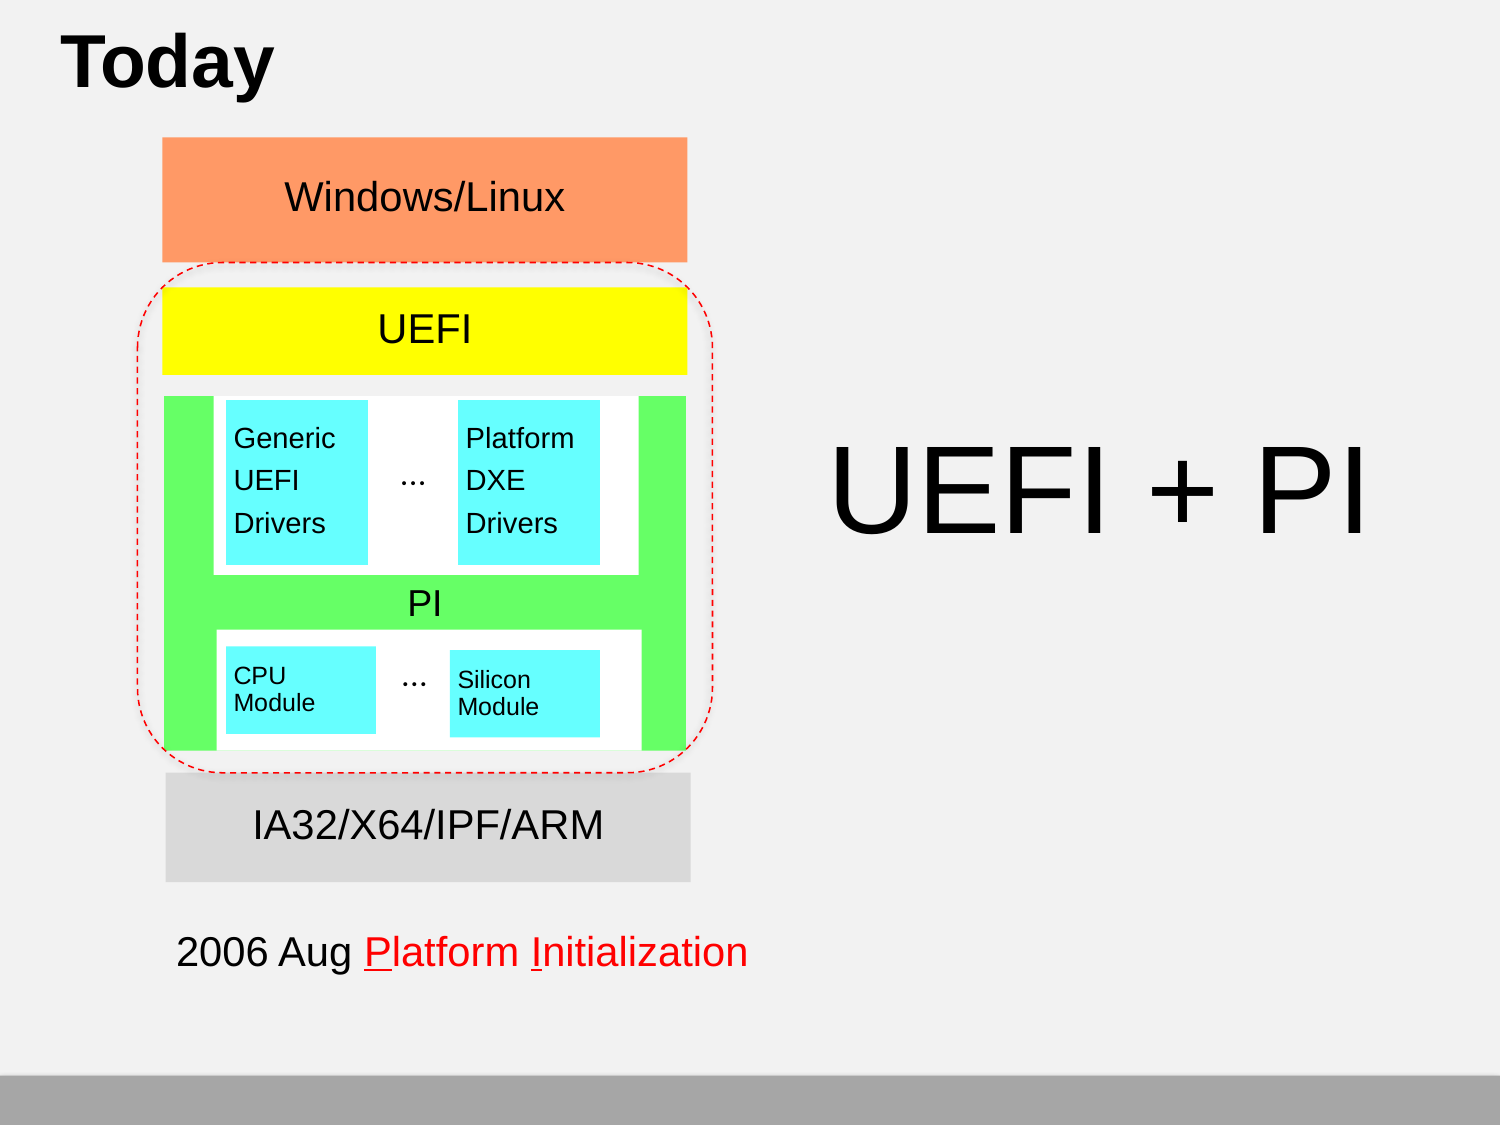

# Today
Windows/Linux

UEFI

PI

Generic
UEFI
Drivers
Platform
DXE
Drivers
• • •
CPU
Module
Silicon
Module

• • •
UEFI + PI
IA32/X64/IPF/ARM
2006 Aug Platform Initialization